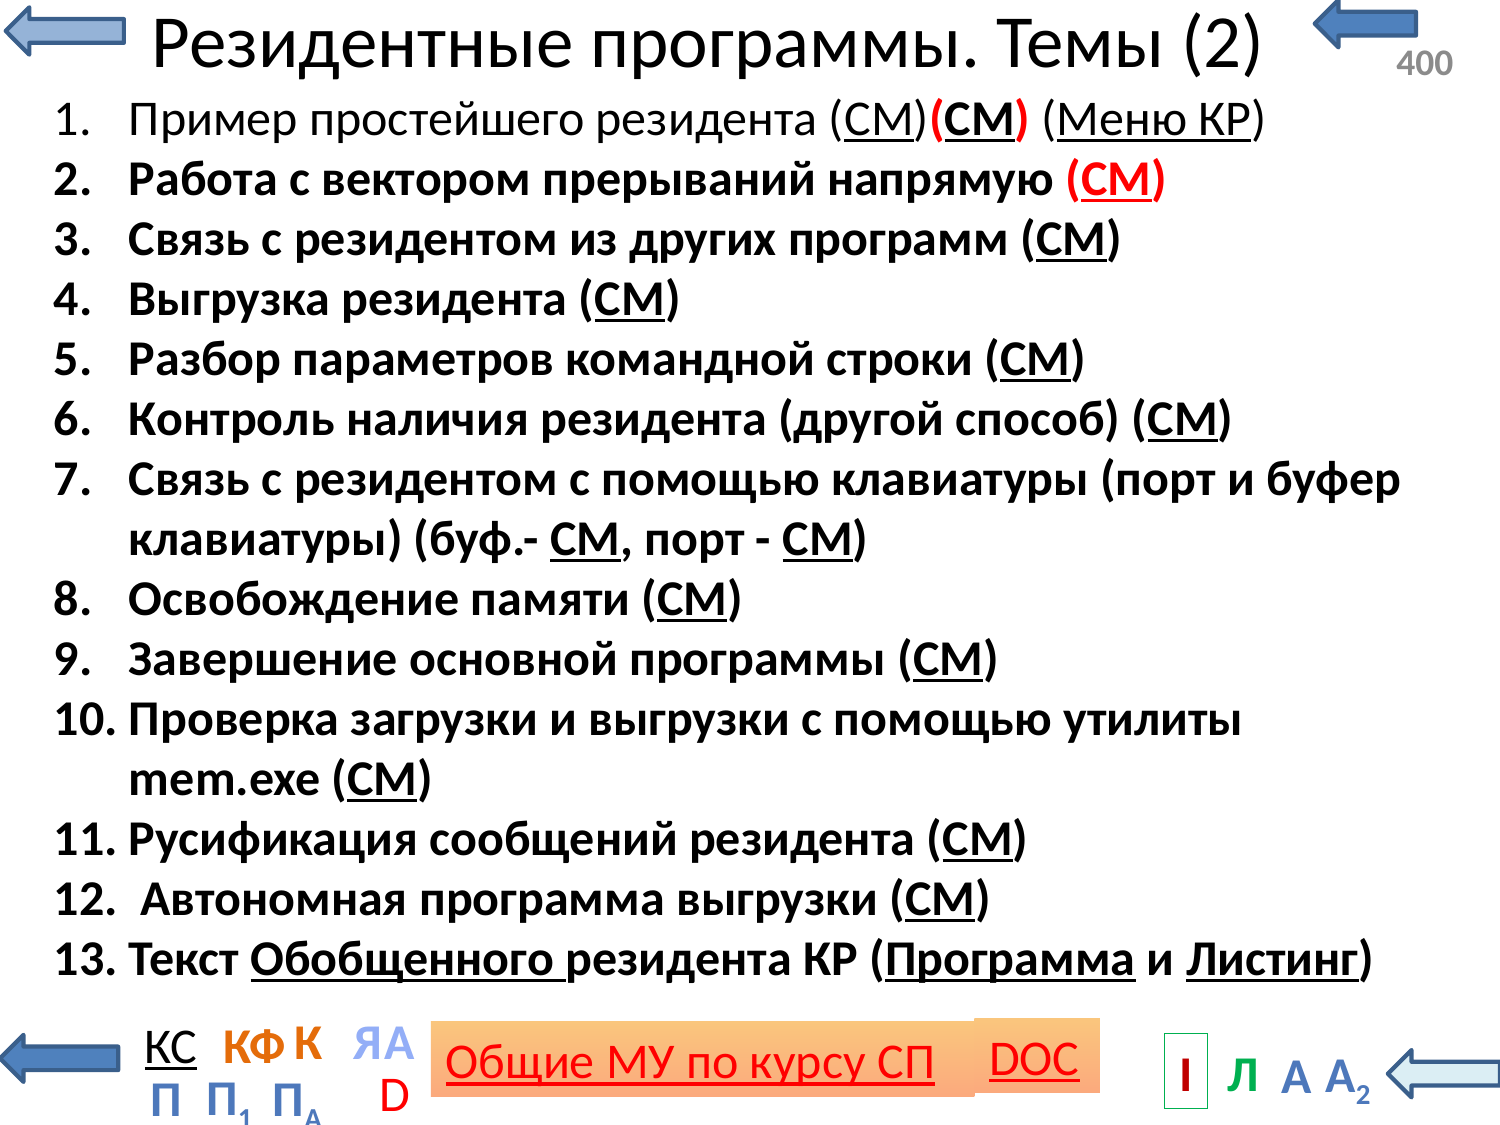

# Резидентные программы. Темы (2)
Пример простейшего резидента (СМ)(СМ) (Меню КР)
Работа с вектором прерываний напрямую (СМ)
Связь с резидентом из других программ (СМ)
Выгрузка резидента (СМ)
Разбор параметров командной строки (СМ)
Контроль наличия резидента (другой способ) (СМ)
Связь с резидентом с помощью клавиатуры (порт и буфер клавиатуры) (буф.- СМ, порт - CM)
Освобождение памяти (СМ)
Завершение основной программы (СМ)
Проверка загрузки и выгрузки с помощью утилиты mem.exe (СМ)
Русификация сообщений резидента (СМ)
 Автономная программа выгрузки (СМ)
Текст Обобщенного резидента КР (Программа и Листинг)